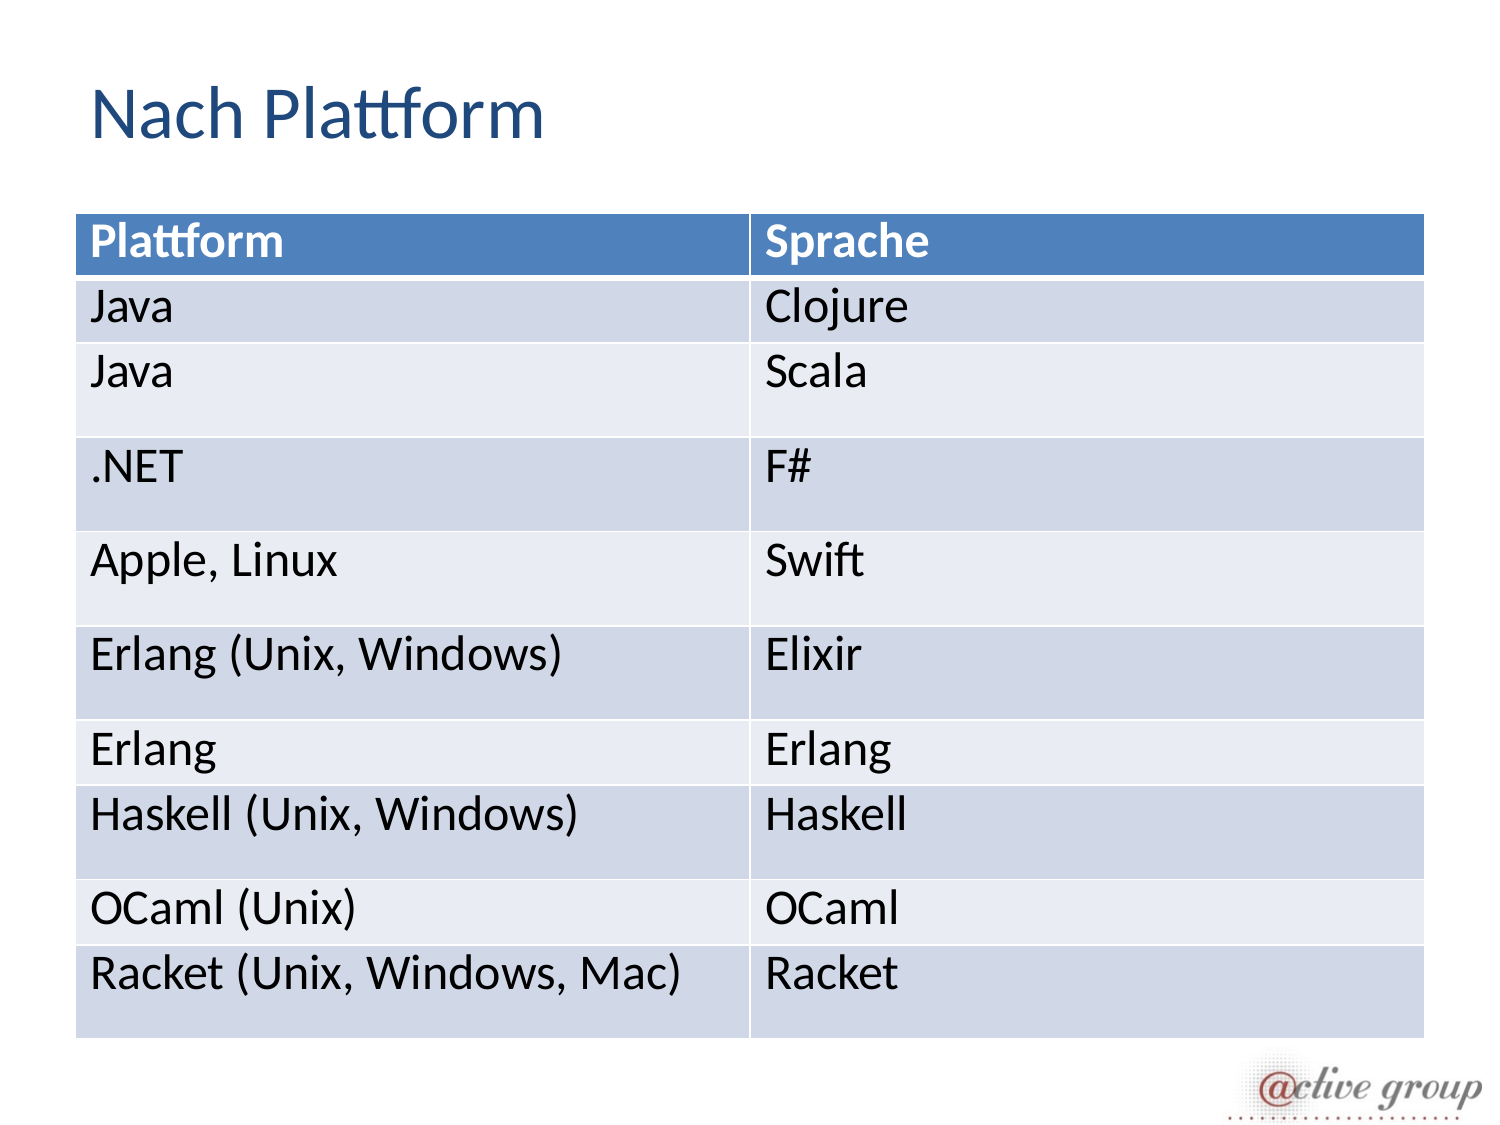

# Nach Plattform
| Plattform | Sprache |
| --- | --- |
| Java | Clojure |
| Java | Scala |
| .NET | F# |
| Apple, Linux | Swift |
| Erlang (Unix, Windows) | Elixir |
| Erlang | Erlang |
| Haskell (Unix, Windows) | Haskell |
| OCaml (Unix) | OCaml |
| Racket (Unix, Windows, Mac) | Racket |